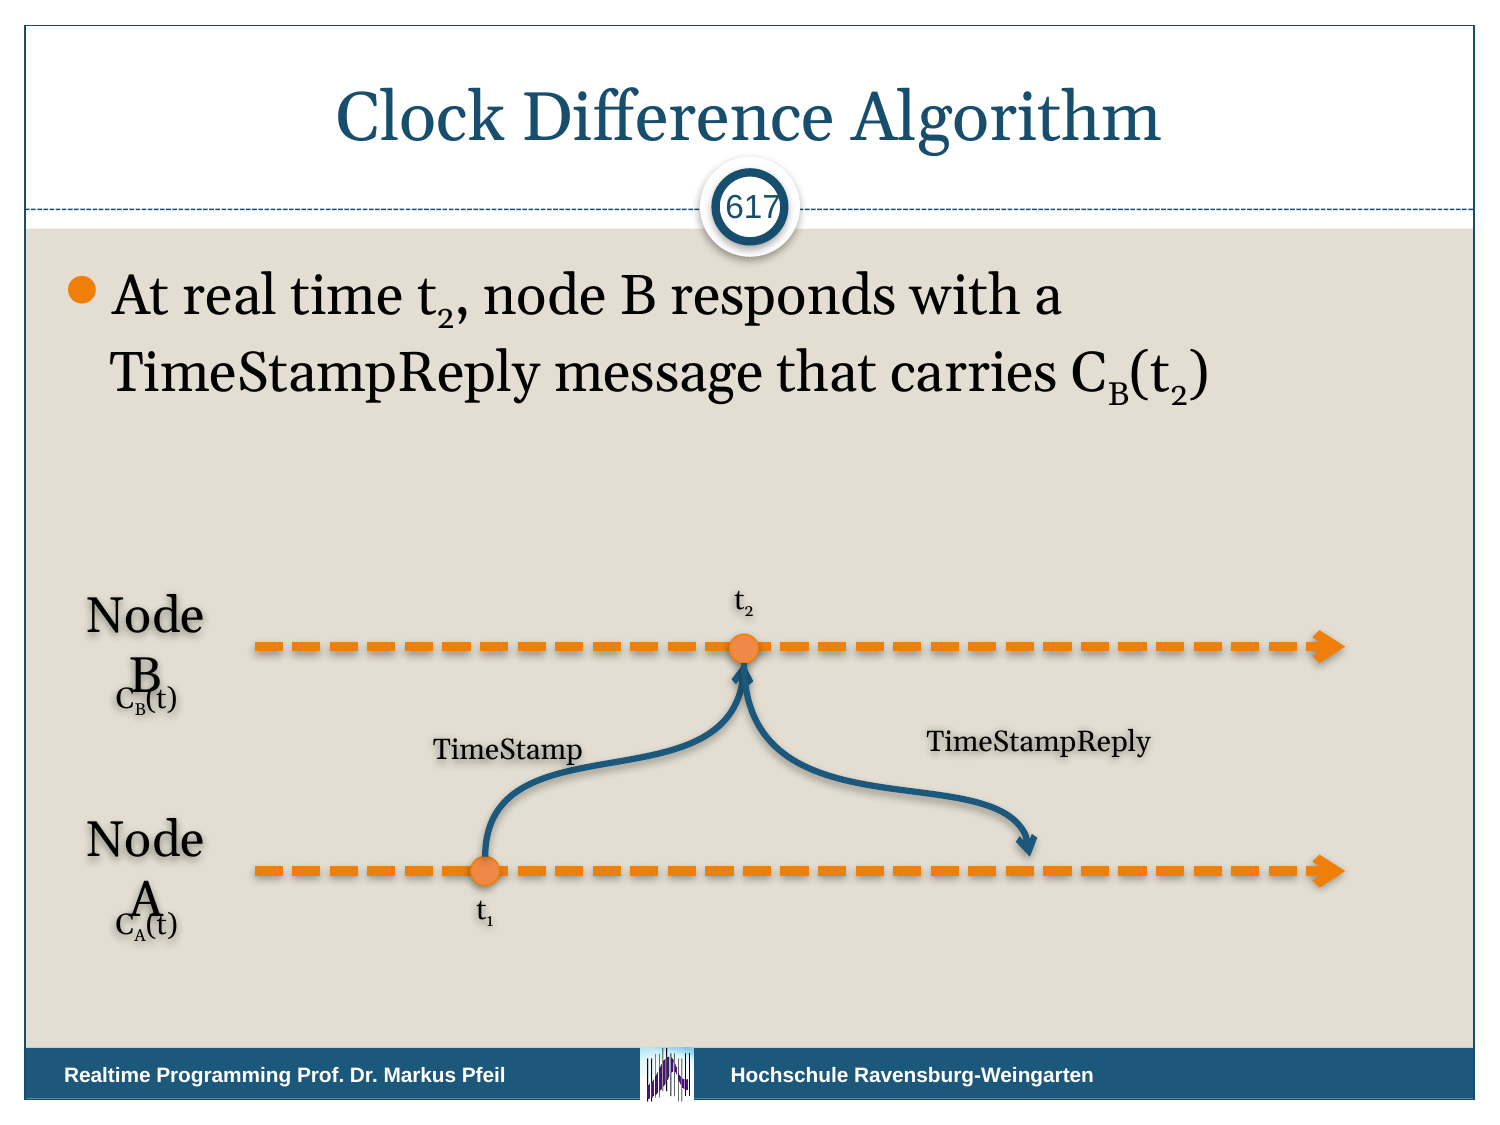

# Clock Difference Algorithm
617
At real time t2, node B responds with a TimeStampReply message that carries CB(t2)
t2
Node B

CB(t)
TimeStampReply
TimeStamp
Node A

t1
CA(t)
Realtime Programming Prof. Dr. Markus Pfeil